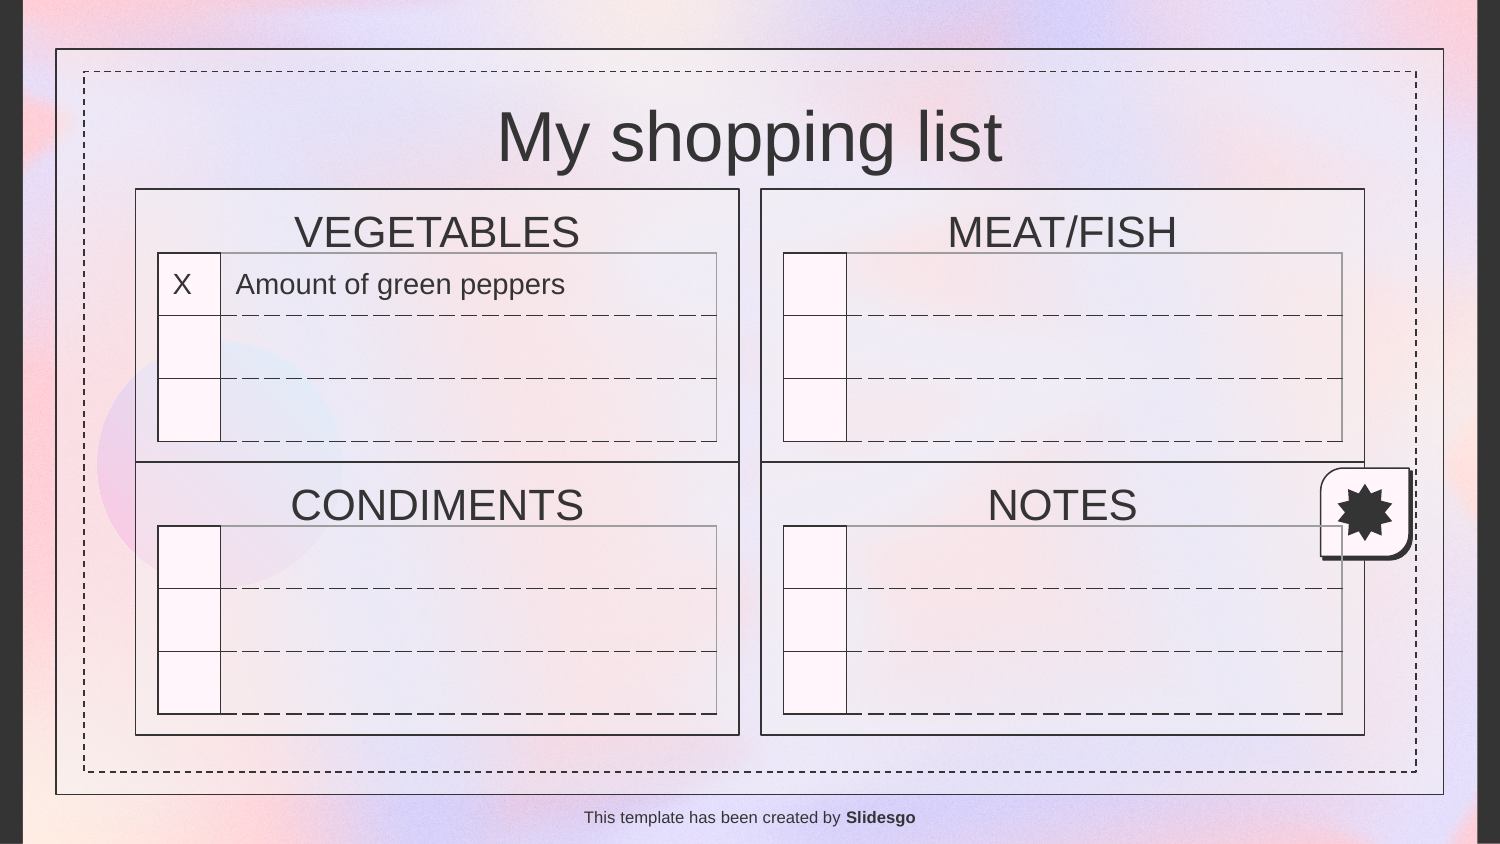

# My shopping list
VEGETABLES
MEAT/FISH
| X | Amount of green peppers |
| --- | --- |
|  |  |
|  |  |
|  |  |
| --- | --- |
|  |  |
|  |  |

CONDIMENTS
NOTES

|  |  |
| --- | --- |
|  |  |
|  |  |
|  |  |
| --- | --- |
|  |  |
|  |  |
This template has been created by Slidesgo